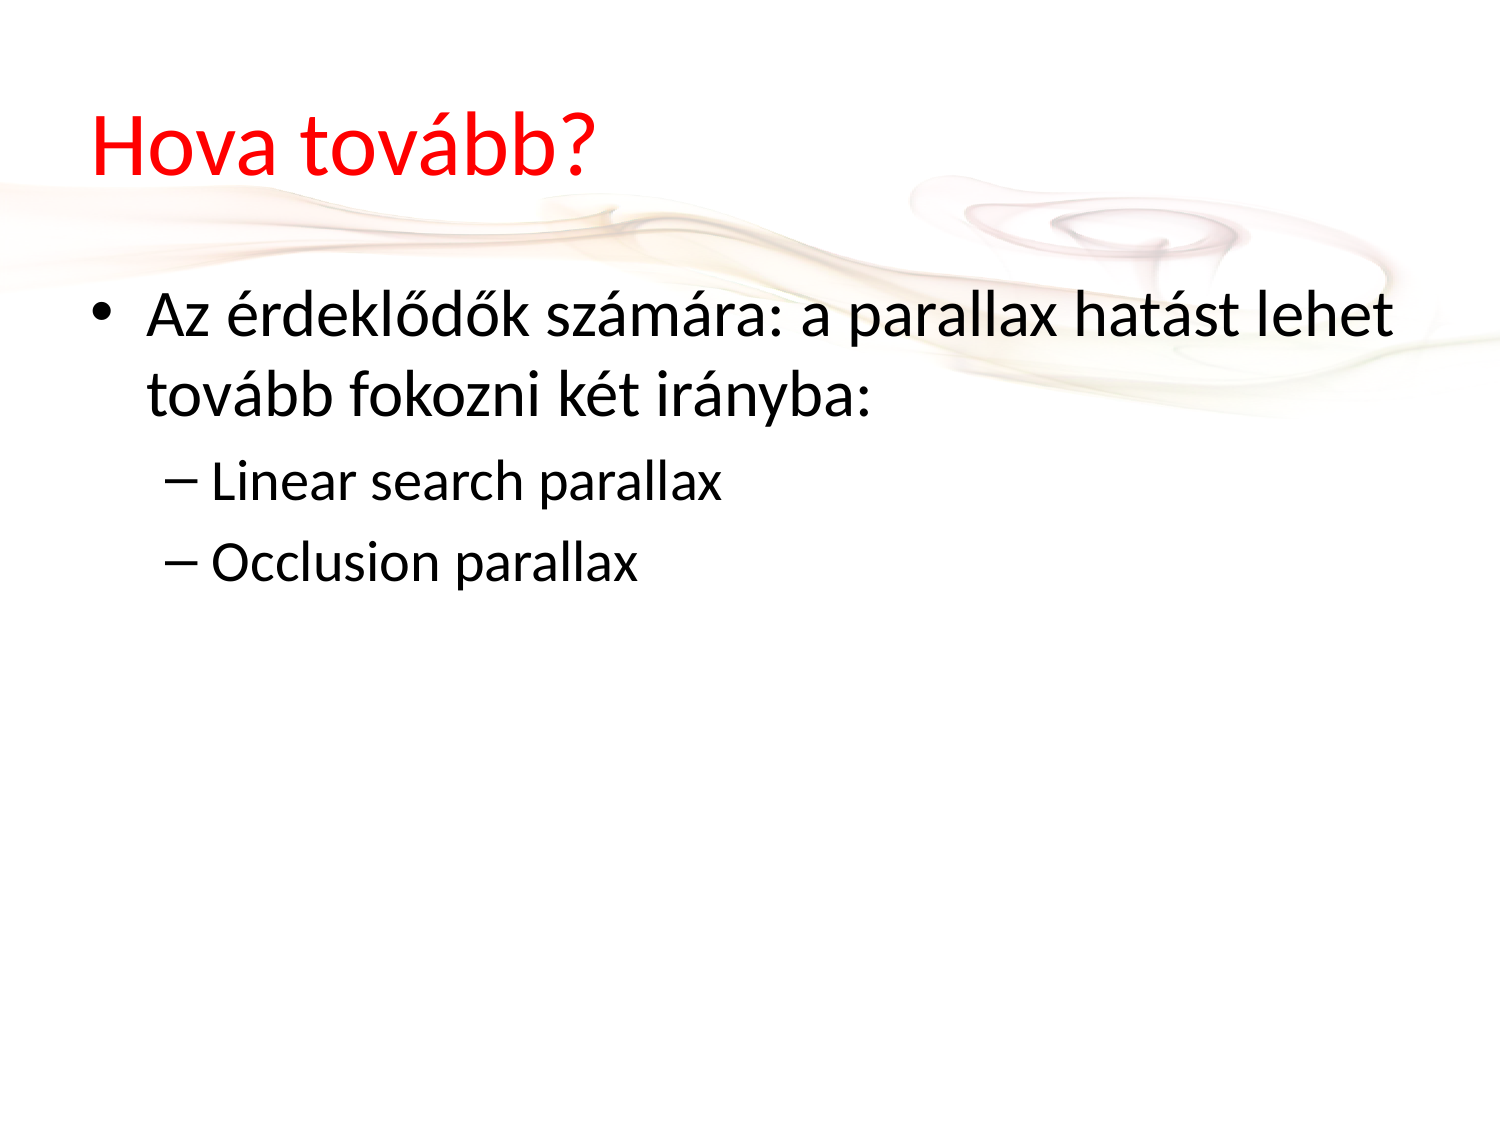

# Hova tovább?
Az érdeklődők számára: a parallax hatást lehet tovább fokozni két irányba:
Linear search parallax
Occlusion parallax